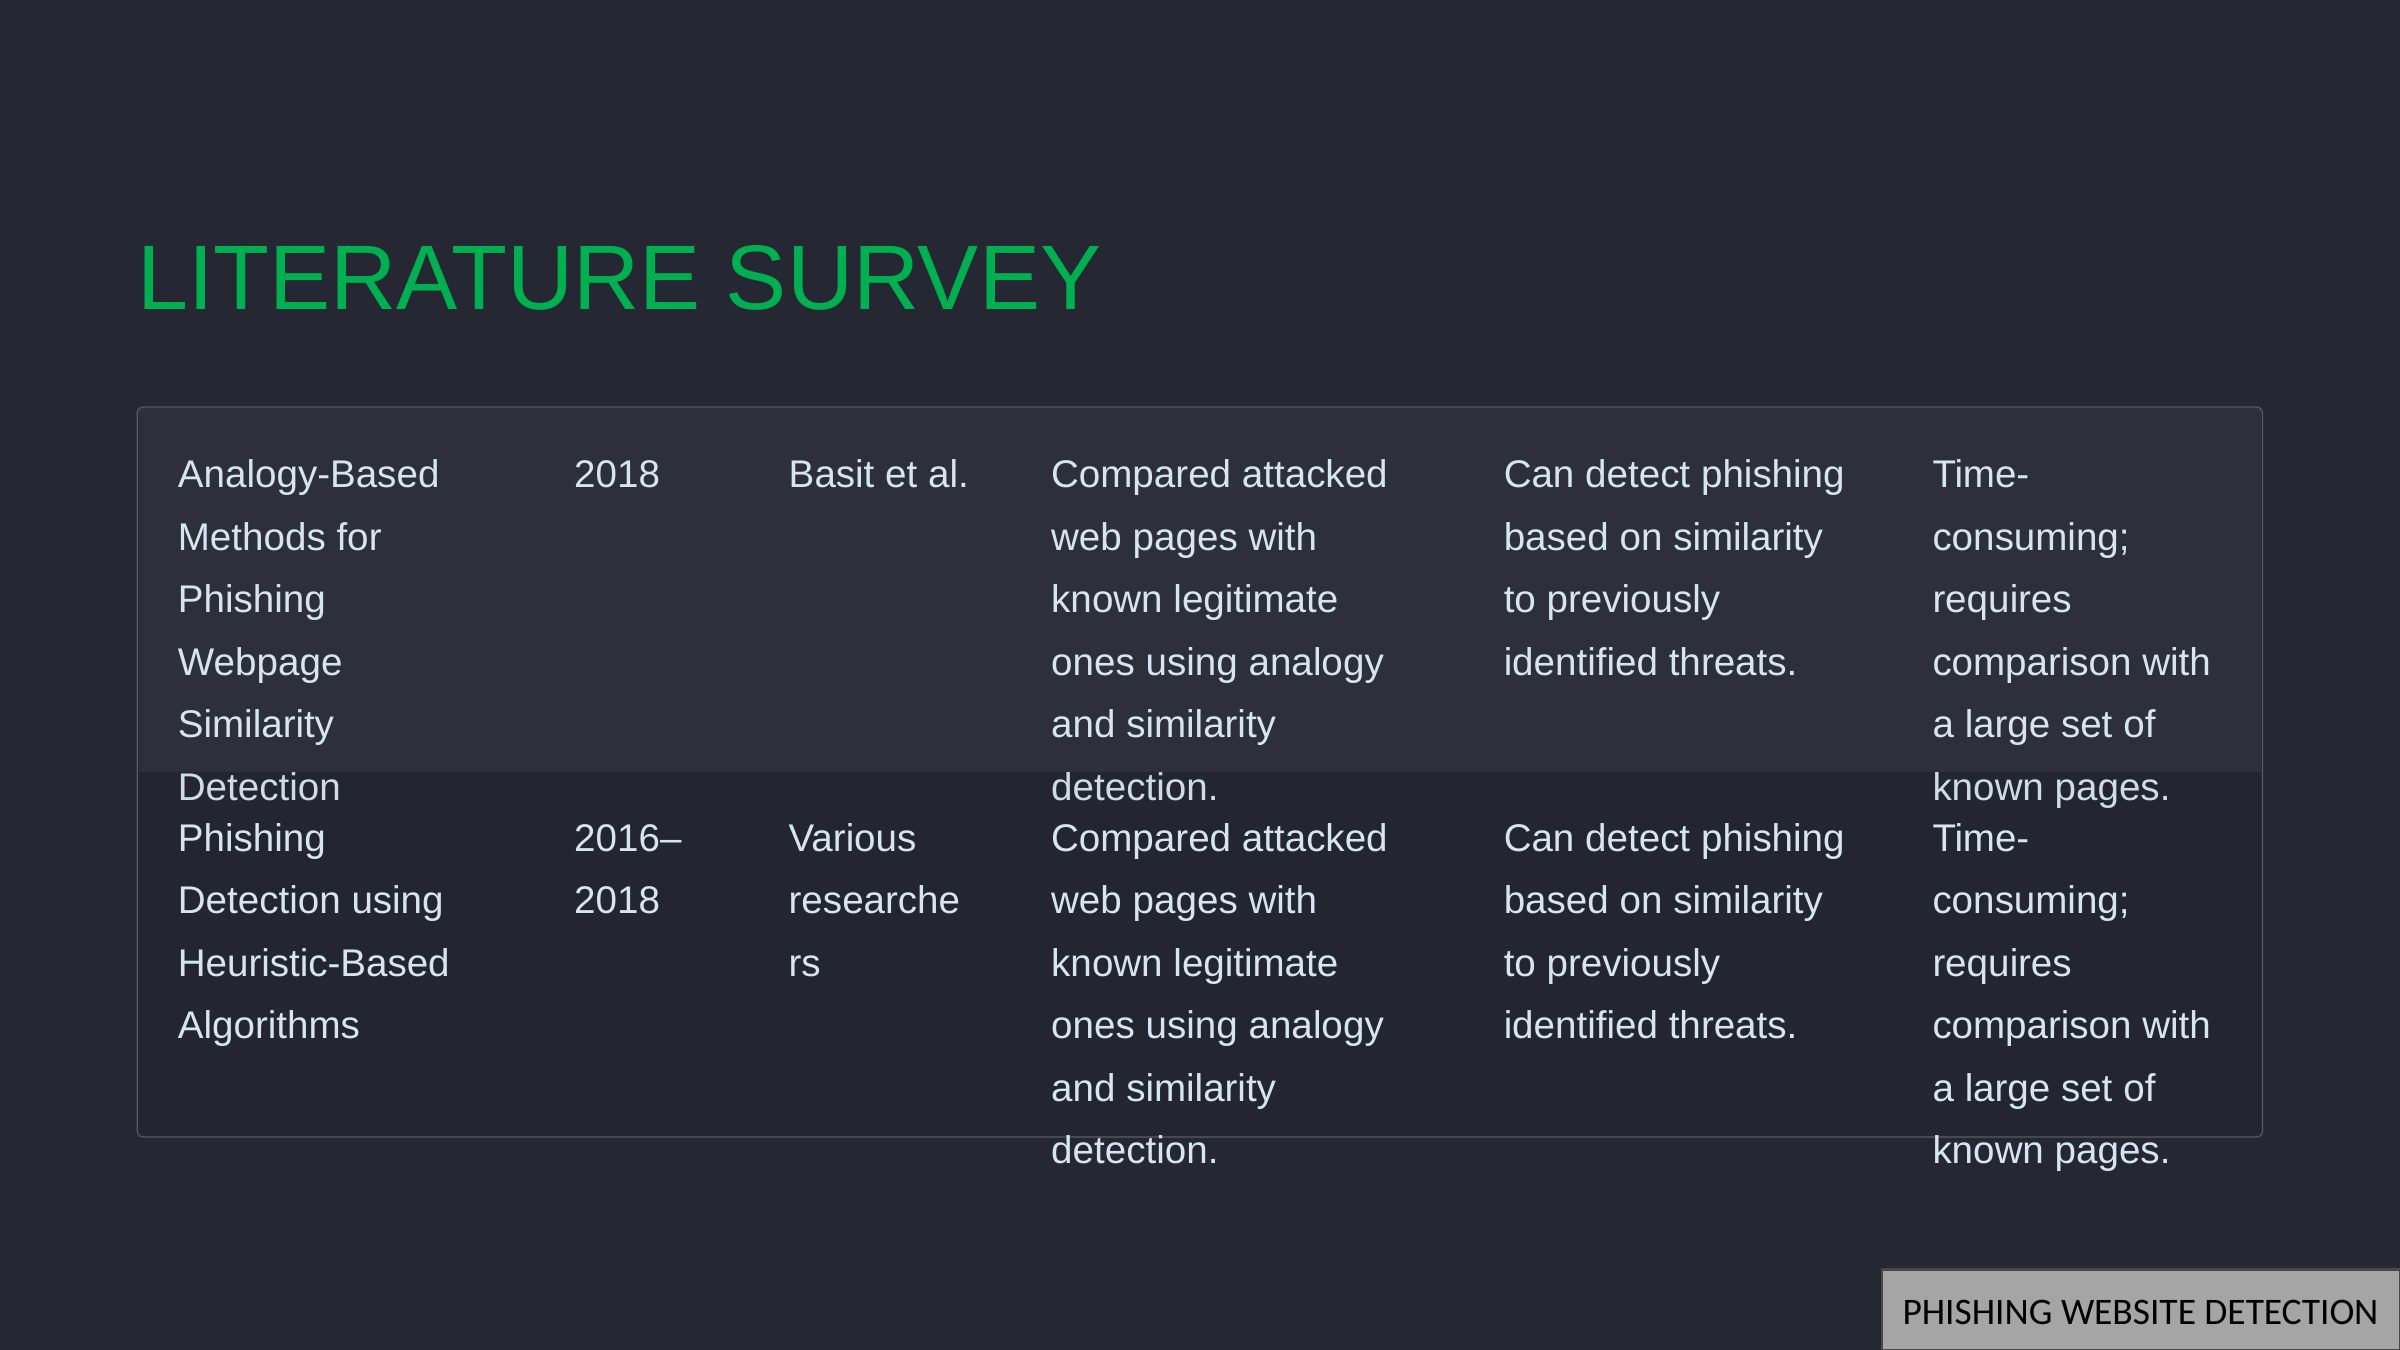

LITERATURE SURVEY

Analogy-Based Methods for Phishing Webpage Similarity Detection
2018
Basit et al.
Compared attacked web pages with known legitimate ones using analogy and similarity detection.
Can detect phishing based on similarity to previously identified threats.
Time-consuming; requires comparison with a large set of known pages.

Phishing Detection using Heuristic-Based Algorithms
2016–2018
Various researchers
Compared attacked web pages with known legitimate ones using analogy and similarity detection.
Can detect phishing based on similarity to previously identified threats.
Time-consuming; requires comparison with a large set of known pages.
PHISHING WEBSITE DETECTION